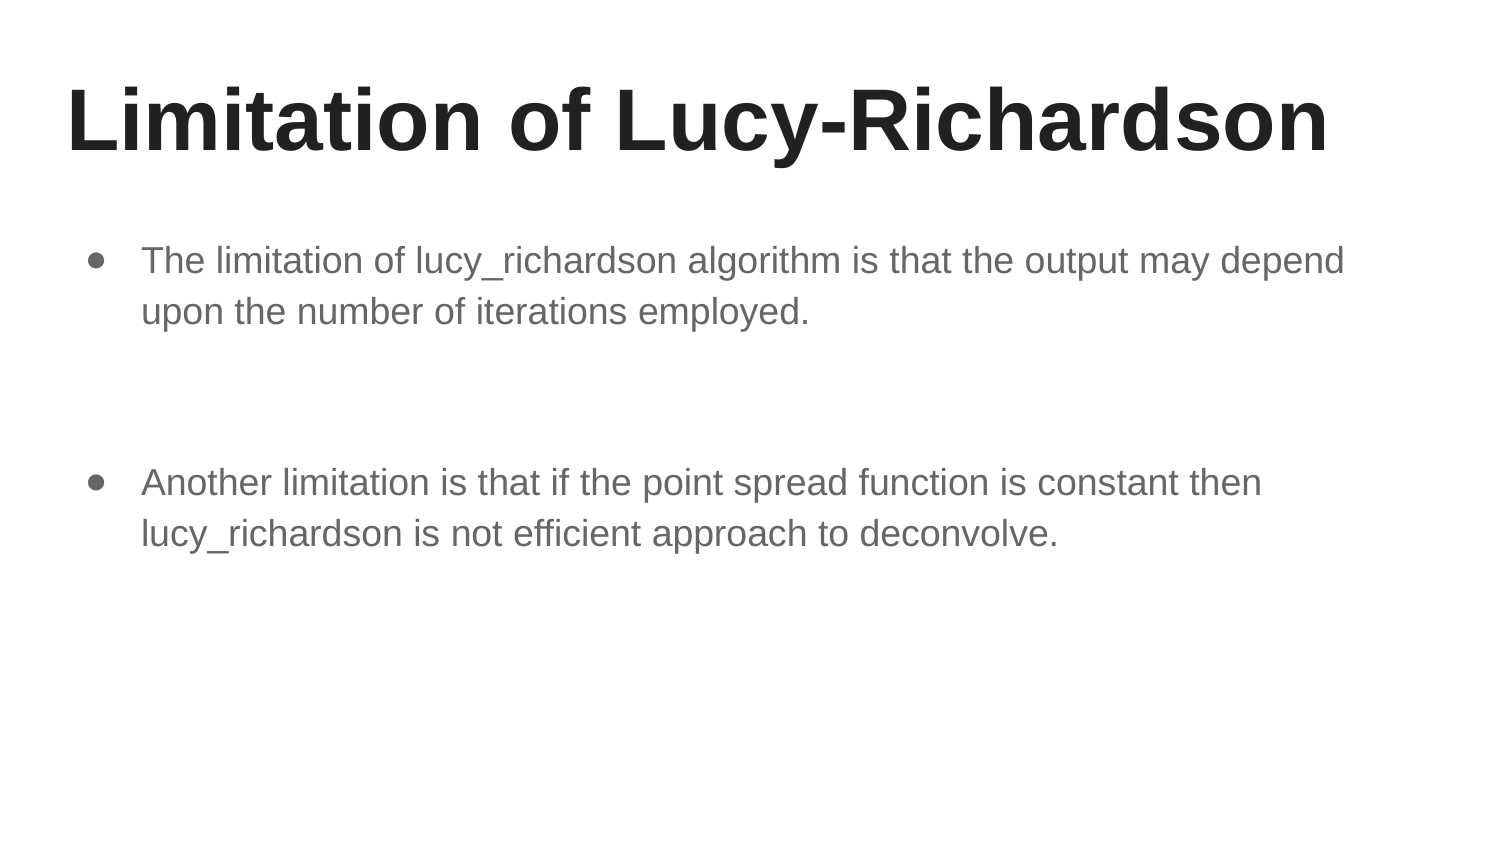

# Limitation of Lucy-Richardson
The limitation of lucy_richardson algorithm is that the output may depend upon the number of iterations employed.

Another limitation is that if the point spread function is constant then lucy_richardson is not efficient approach to deconvolve.